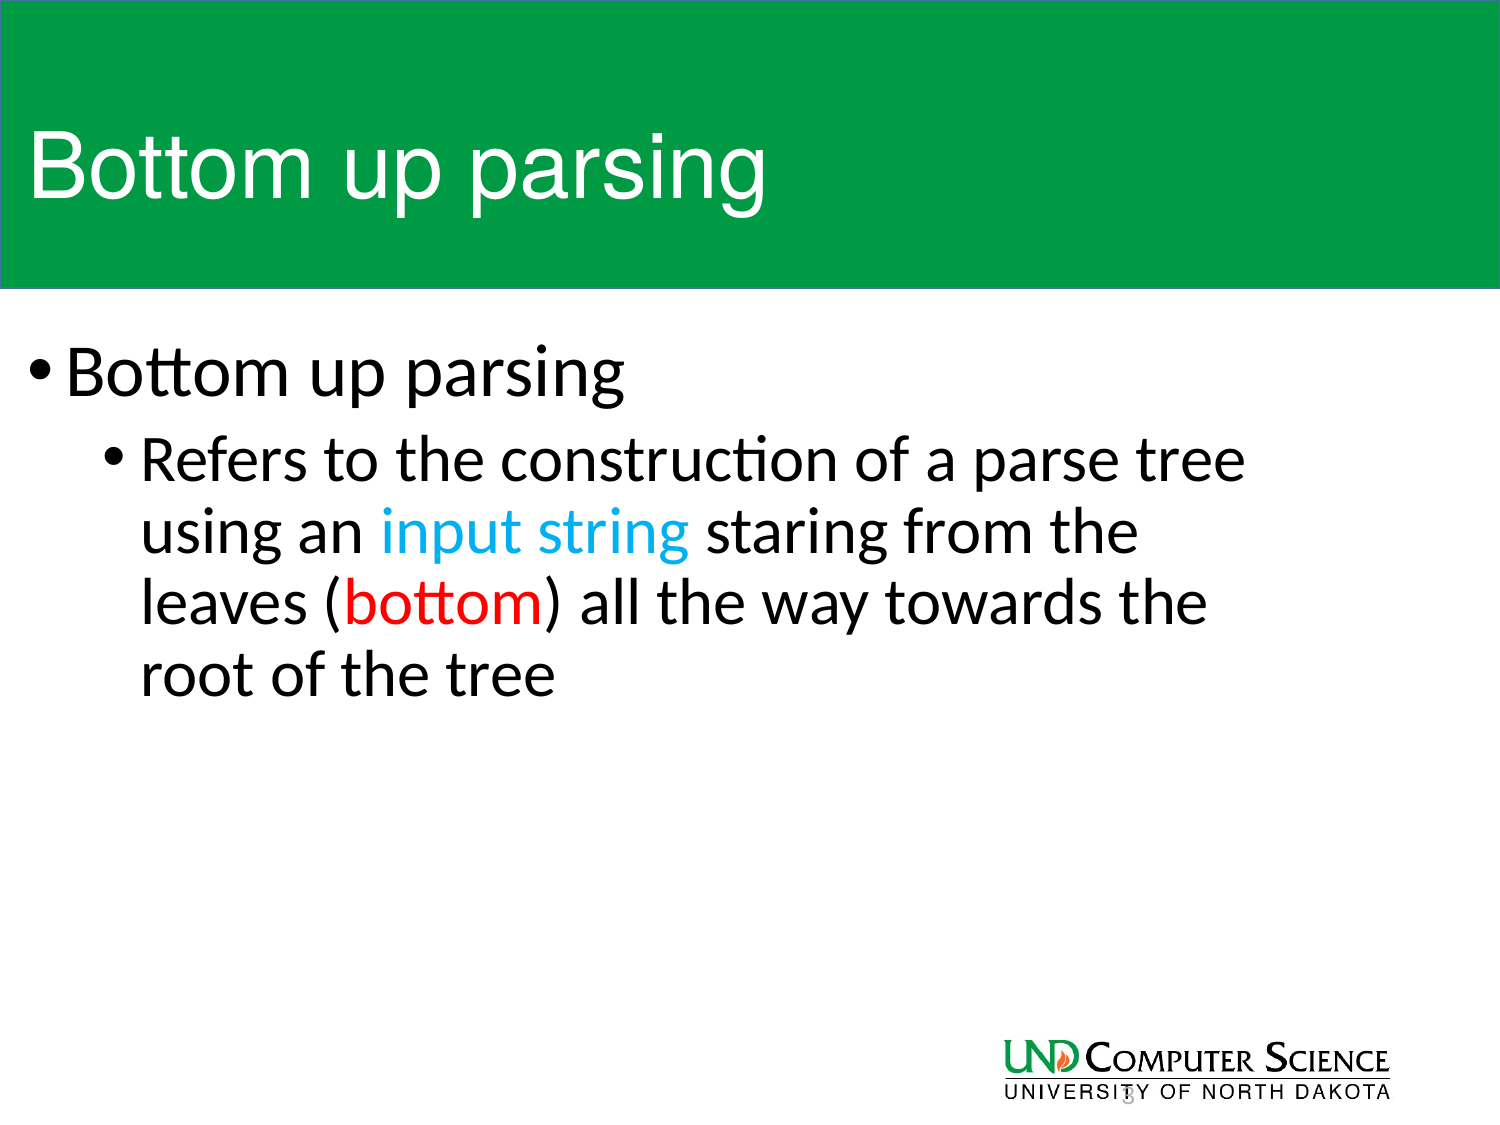

# Bottom up parsing
Bottom up parsing
Refers to the construction of a parse tree using an input string staring from the leaves (bottom) all the way towards the root of the tree
3